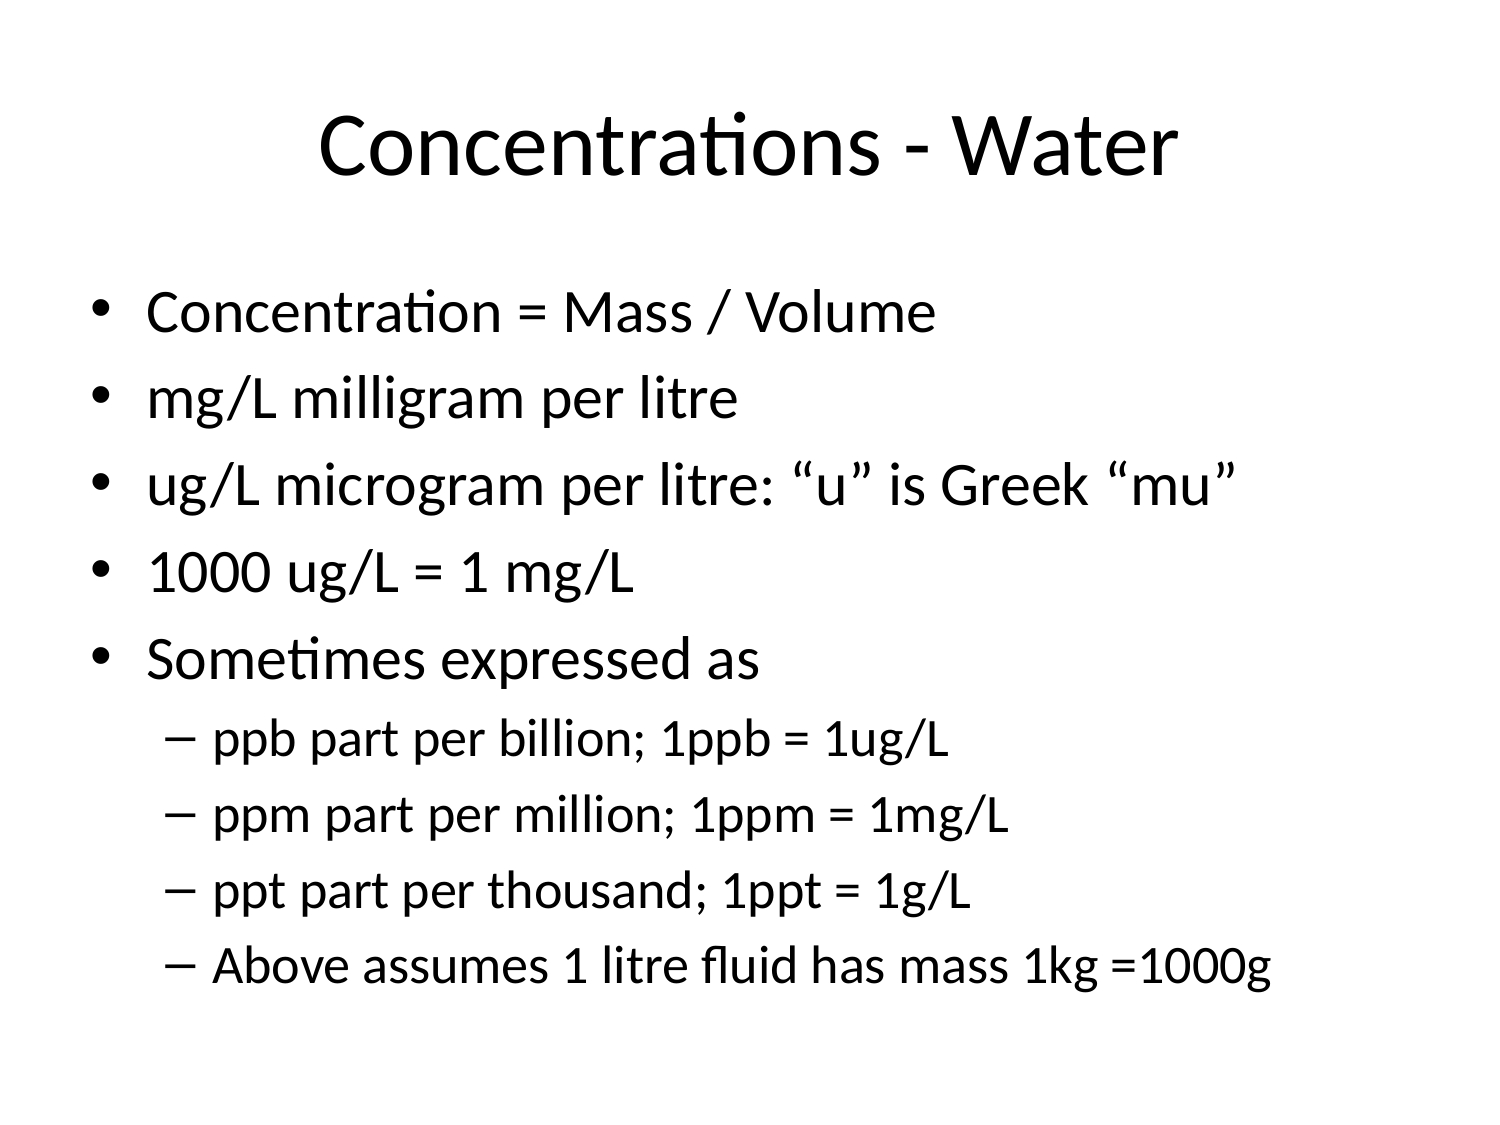

# Concentrations - Water
Concentration = Mass / Volume
mg/L milligram per litre
ug/L microgram per litre: “u” is Greek “mu”
1000 ug/L = 1 mg/L
Sometimes expressed as
ppb part per billion; 1ppb = 1ug/L
ppm part per million; 1ppm = 1mg/L
ppt part per thousand; 1ppt = 1g/L
Above assumes 1 litre fluid has mass 1kg =1000g